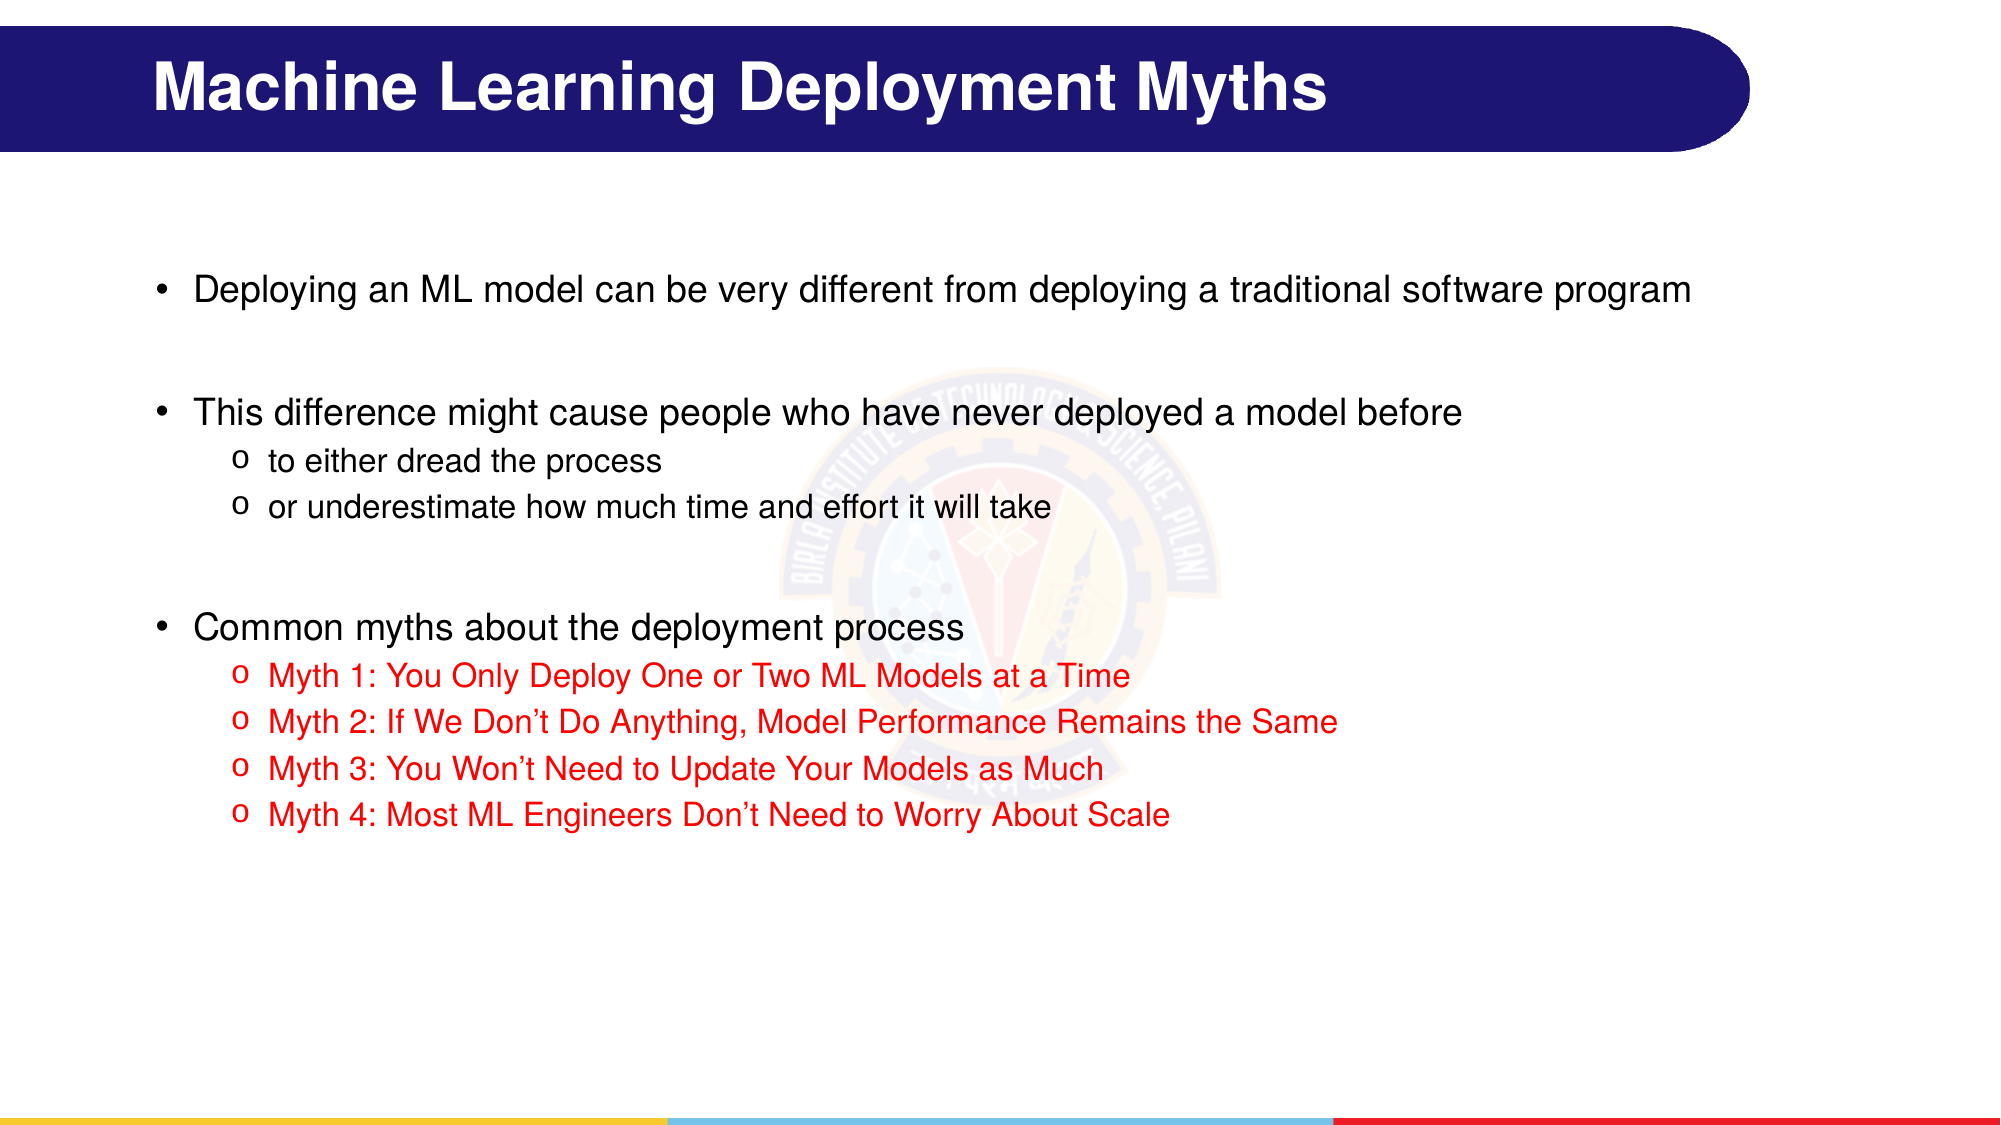

# Machine Learning Deployment Myths

Deploying an ML model can be very different from deploying a traditional software program

This difference might cause people who have never deployed a model before
to either dread the process
or underestimate how much time and effort it will take

Common myths about the deployment process
Myth 1: You Only Deploy One or Two ML Models at a Time
Myth 2: If We Don’t Do Anything, Model Performance Remains the Same
Myth 3: You Won’t Need to Update Your Models as Much
Myth 4: Most ML Engineers Don’t Need to Worry About Scale